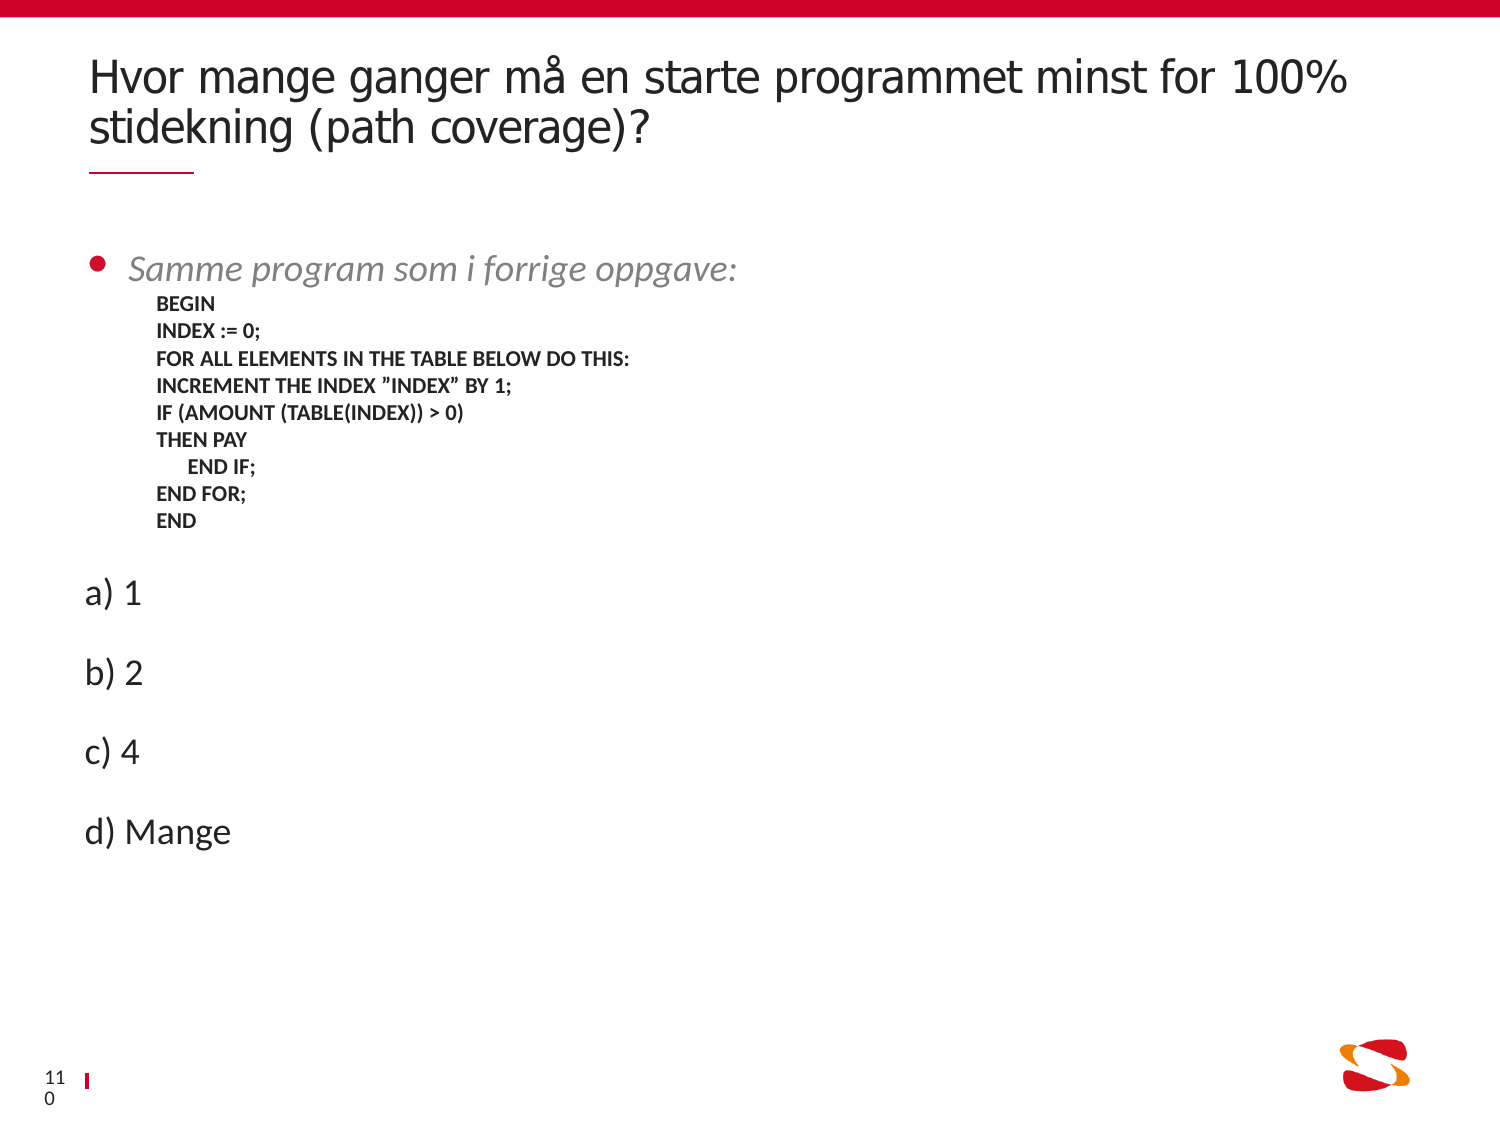

# Hvor mange ganger må en starte programmet minst for 100% stidekning (path coverage)?
Samme program som i forrige oppgave:
BEGIN
	INDEX := 0;
FOR ALL ELEMENTS IN THE TABLE BELOW DO THIS:
	INCREMENT THE INDEX ”INDEX” BY 1;
		IF (AMOUNT (TABLE(INDEX)) > 0)
	THEN PAY
      END IF;
END FOR;
END
a) 1
b) 2
c) 4
d) Mange

110